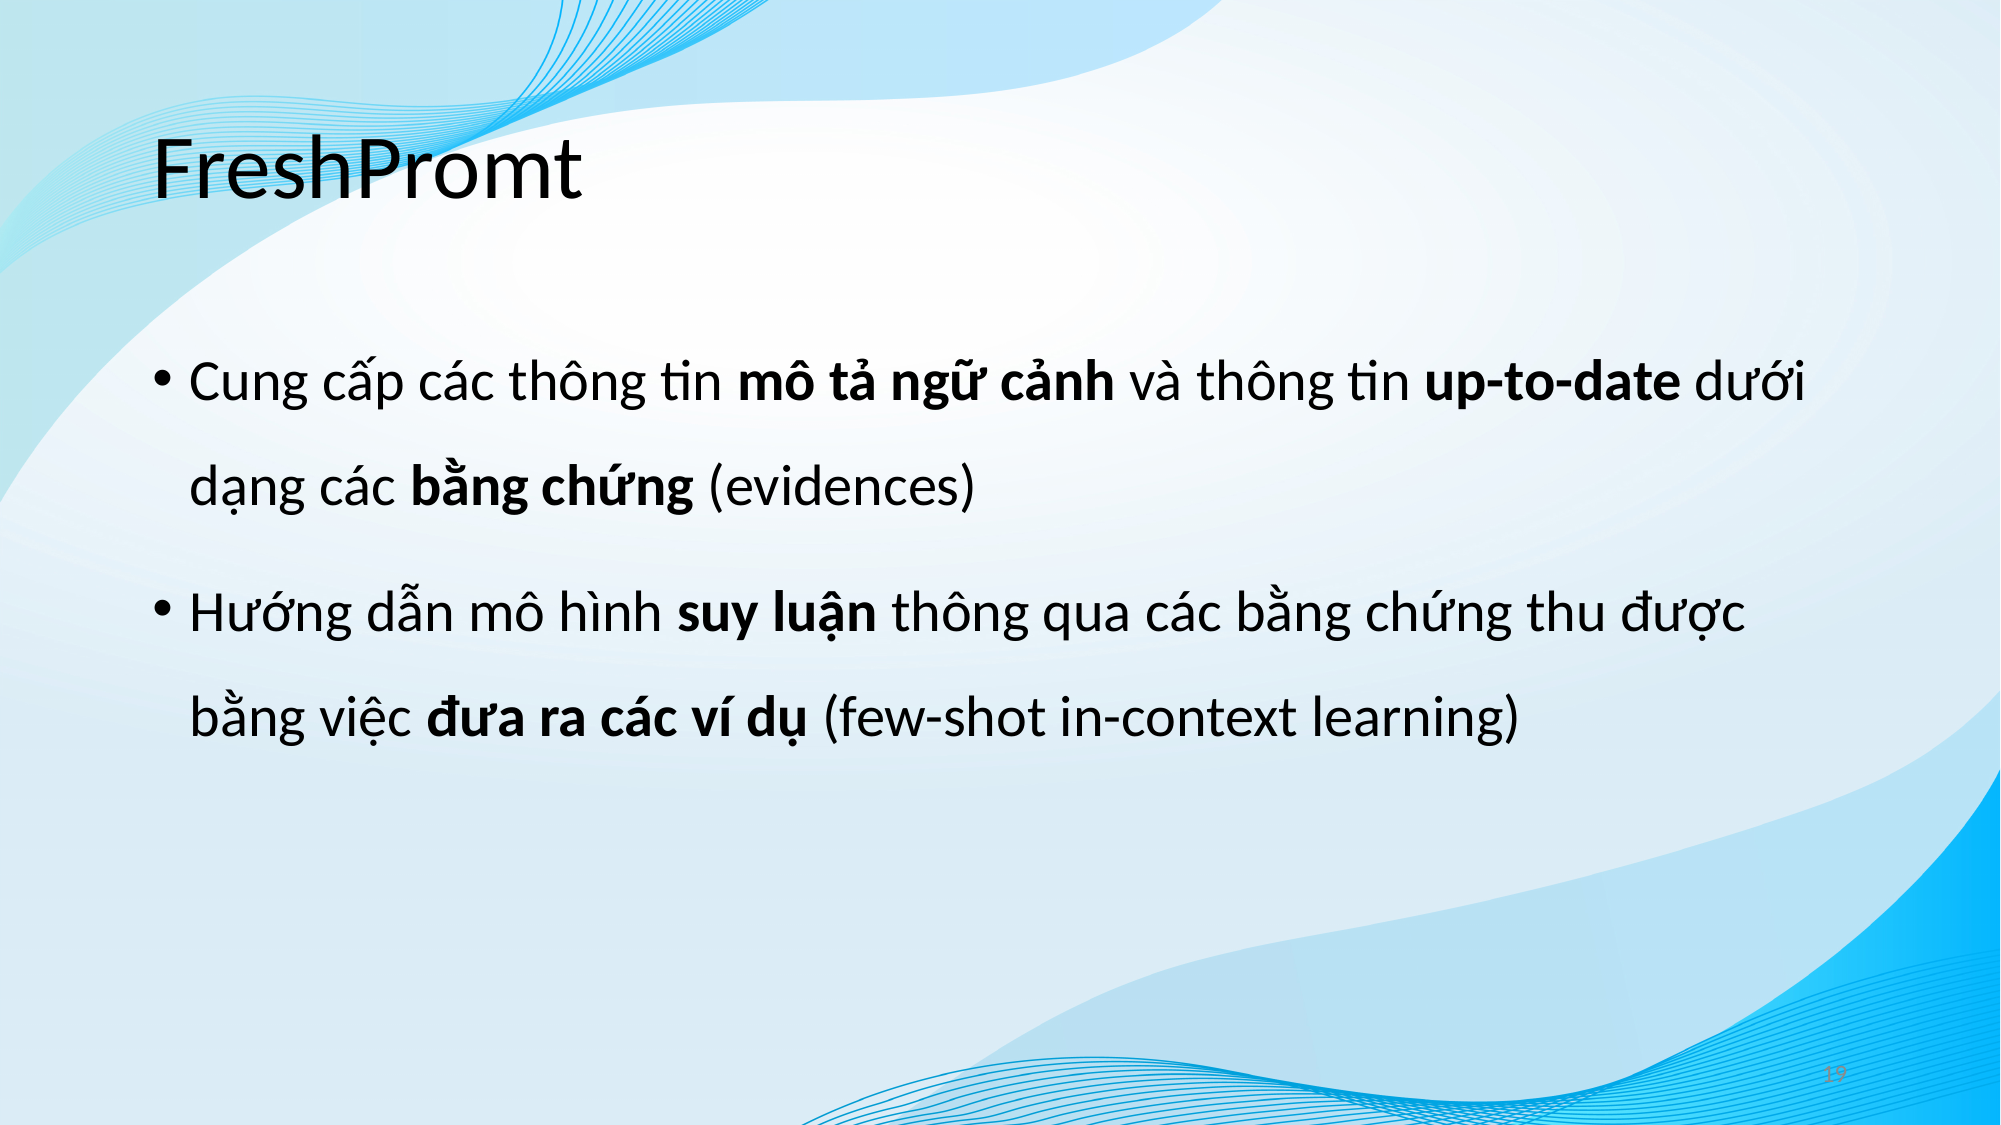

# FreshPromt
Cung cấp các thông tin mô tả ngữ cảnh và thông tin up-to-date dưới dạng các bằng chứng (evidences)
Hướng dẫn mô hình suy luận thông qua các bằng chứng thu được bằng việc đưa ra các ví dụ (few-shot in-context learning)

19